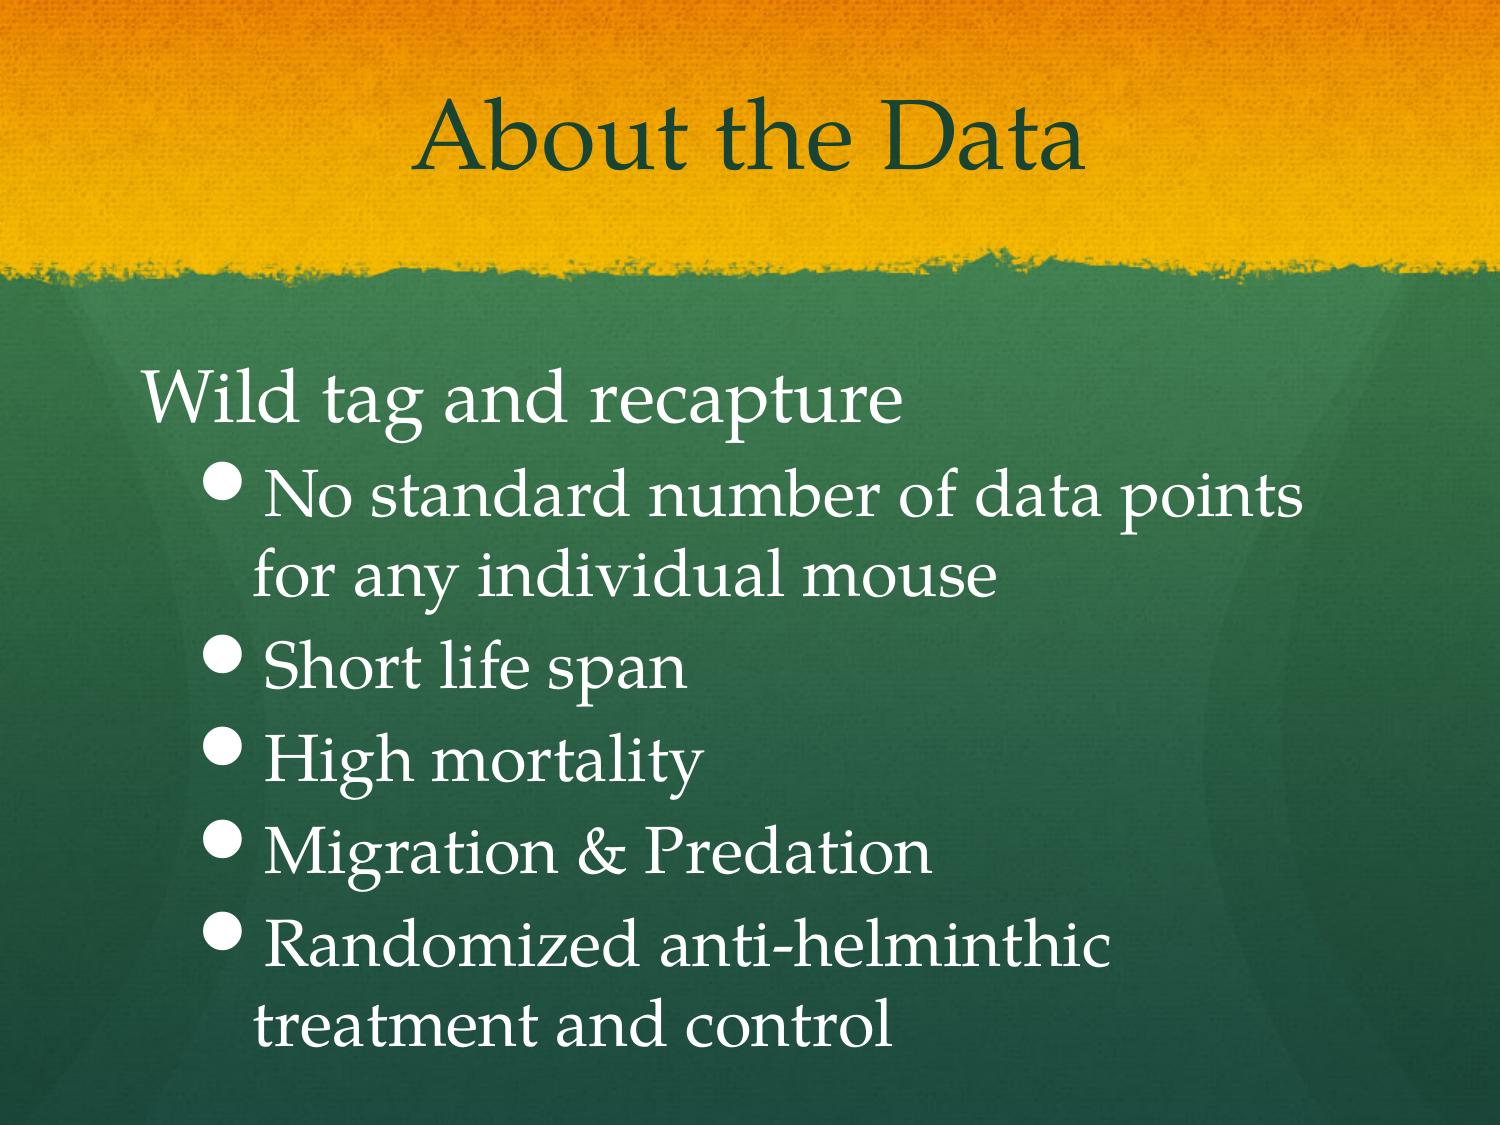

# About the Data
Wild tag and recapture
No standard number of data points for any individual mouse
Short life span
High mortality
Migration & Predation
Randomized anti-helminthic treatment and control